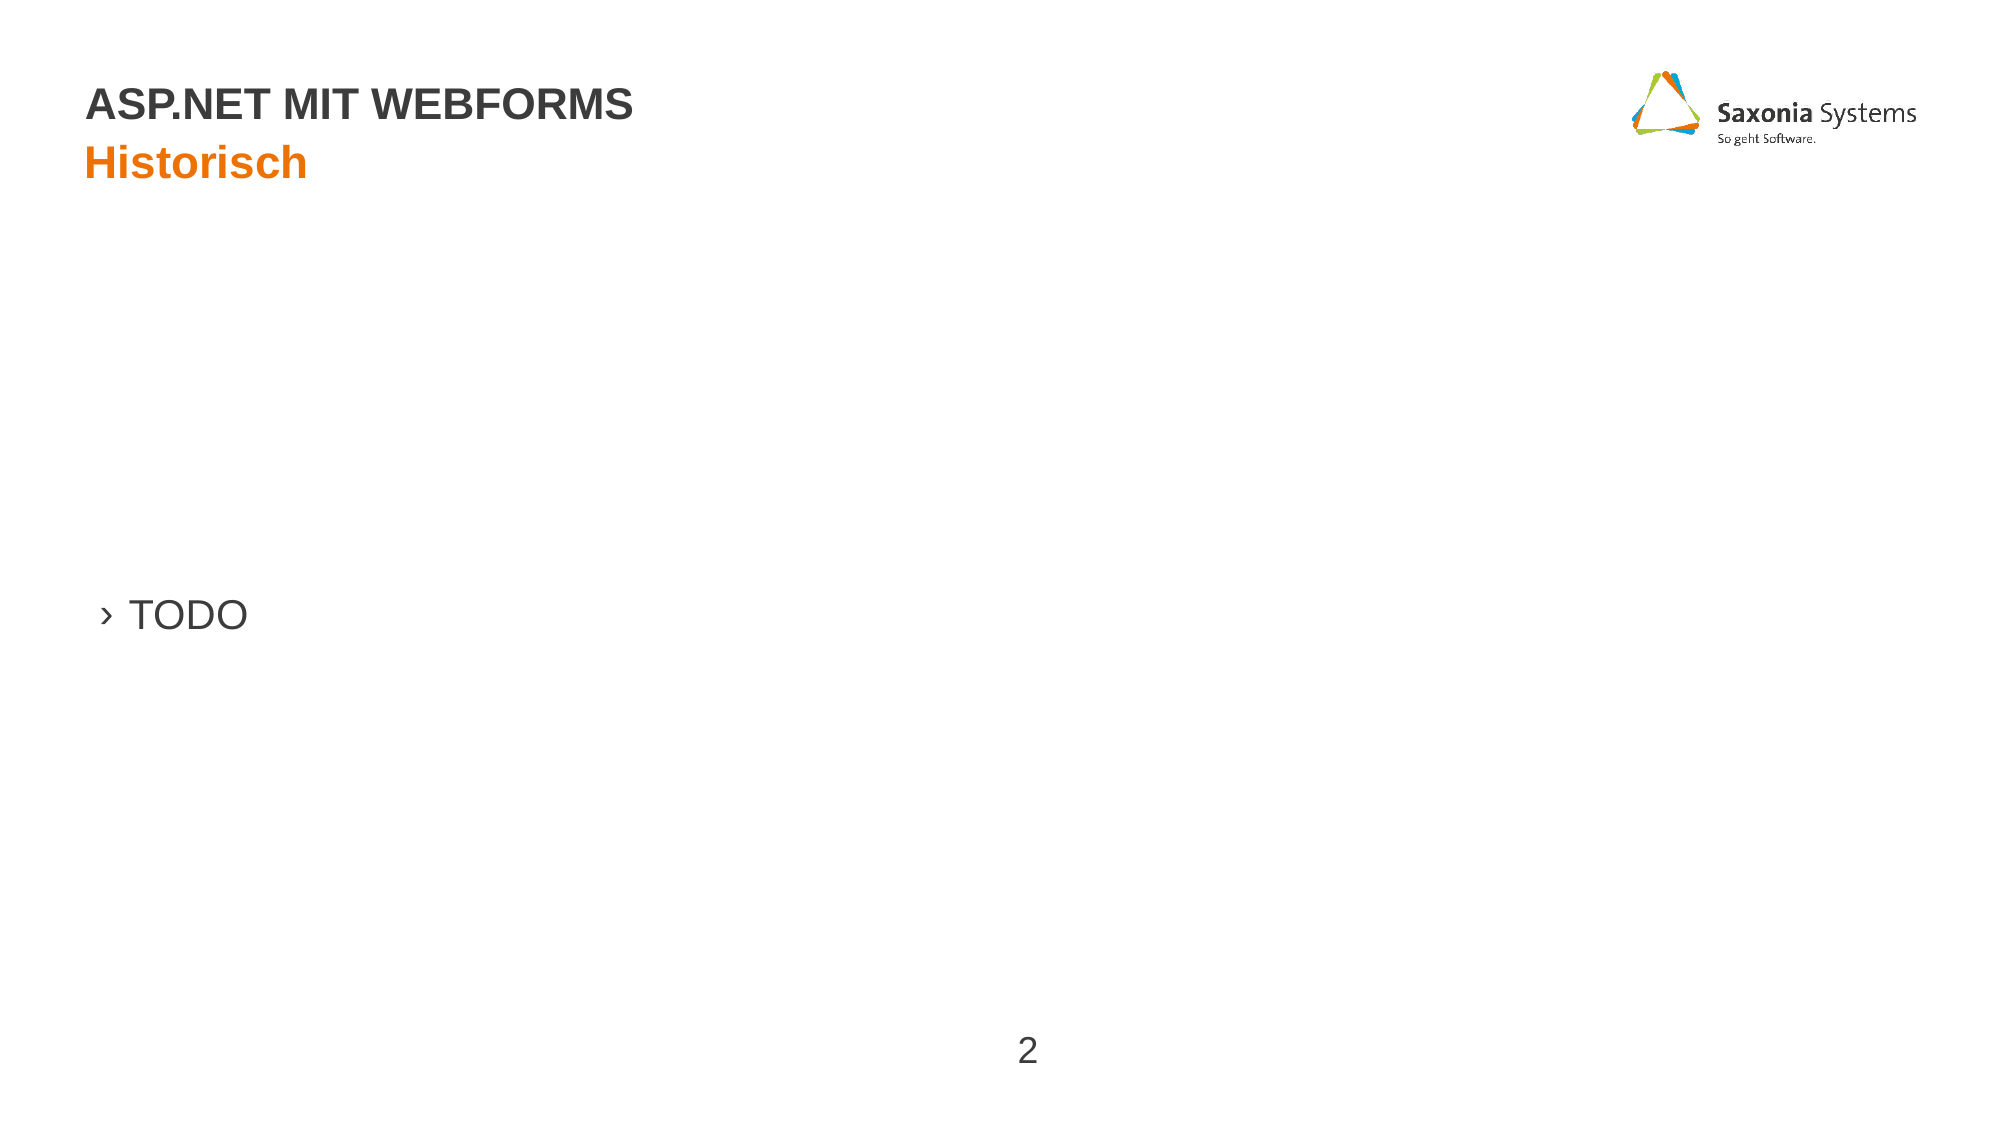

# ASP.NET mit WEbforms
Historisch
TODO

2